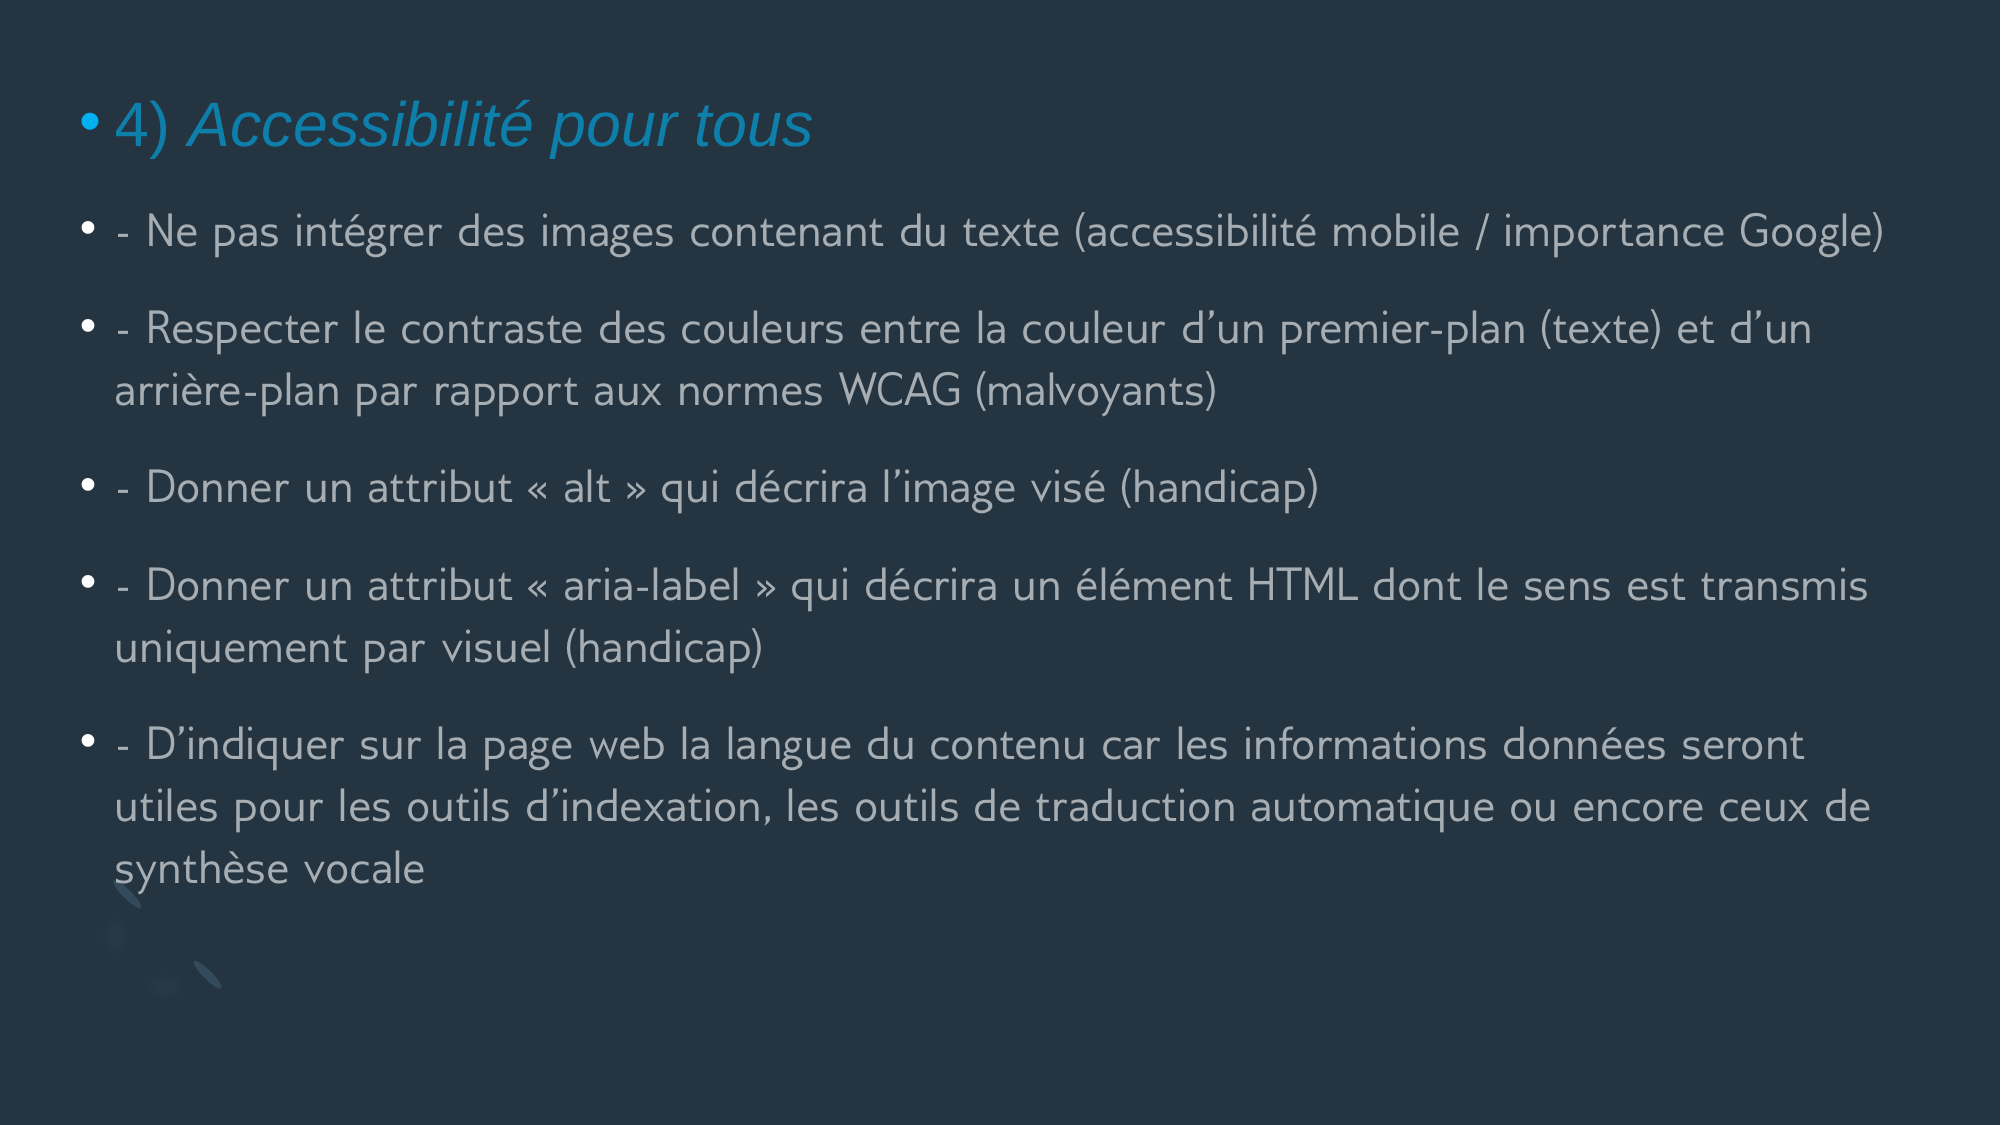

4) Accessibilité pour tous
- Ne pas intégrer des images contenant du texte (accessibilité mobile / importance Google)
- Respecter le contraste des couleurs entre la couleur d’un premier-plan (texte) et d’un arrière-plan par rapport aux normes WCAG (malvoyants)
- Donner un attribut « alt » qui décrira l’image visé (handicap)
- Donner un attribut « aria-label » qui décrira un élément HTML dont le sens est transmis uniquement par visuel (handicap)
- D’indiquer sur la page web la langue du contenu car les informations données seront utiles pour les outils d’indexation, les outils de traduction automatique ou encore ceux de synthèse vocale